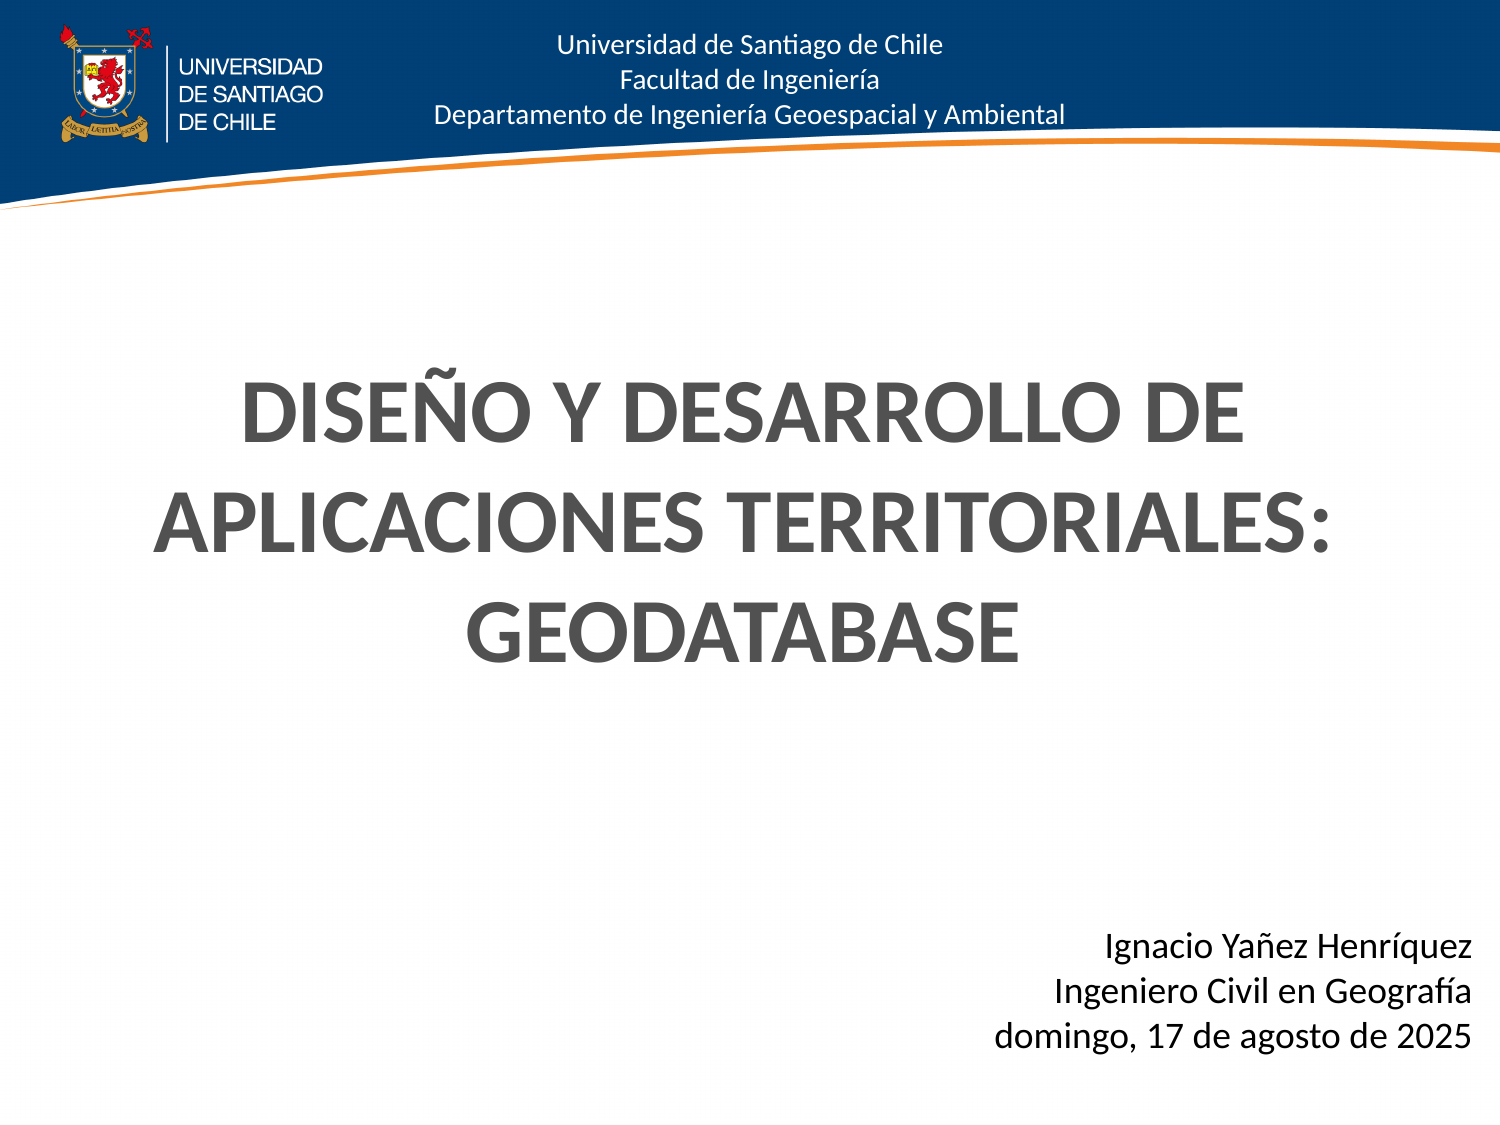

Universidad de Santiago de Chile
Facultad de Ingeniería
Departamento de Ingeniería Geoespacial y Ambiental
DISEÑO Y DESARROLLO DE APLICACIONES TERRITORIALES:
GEODATABASE
Ignacio Yañez Henríquez
Ingeniero Civil en Geografía
domingo, 17 de agosto de 2025